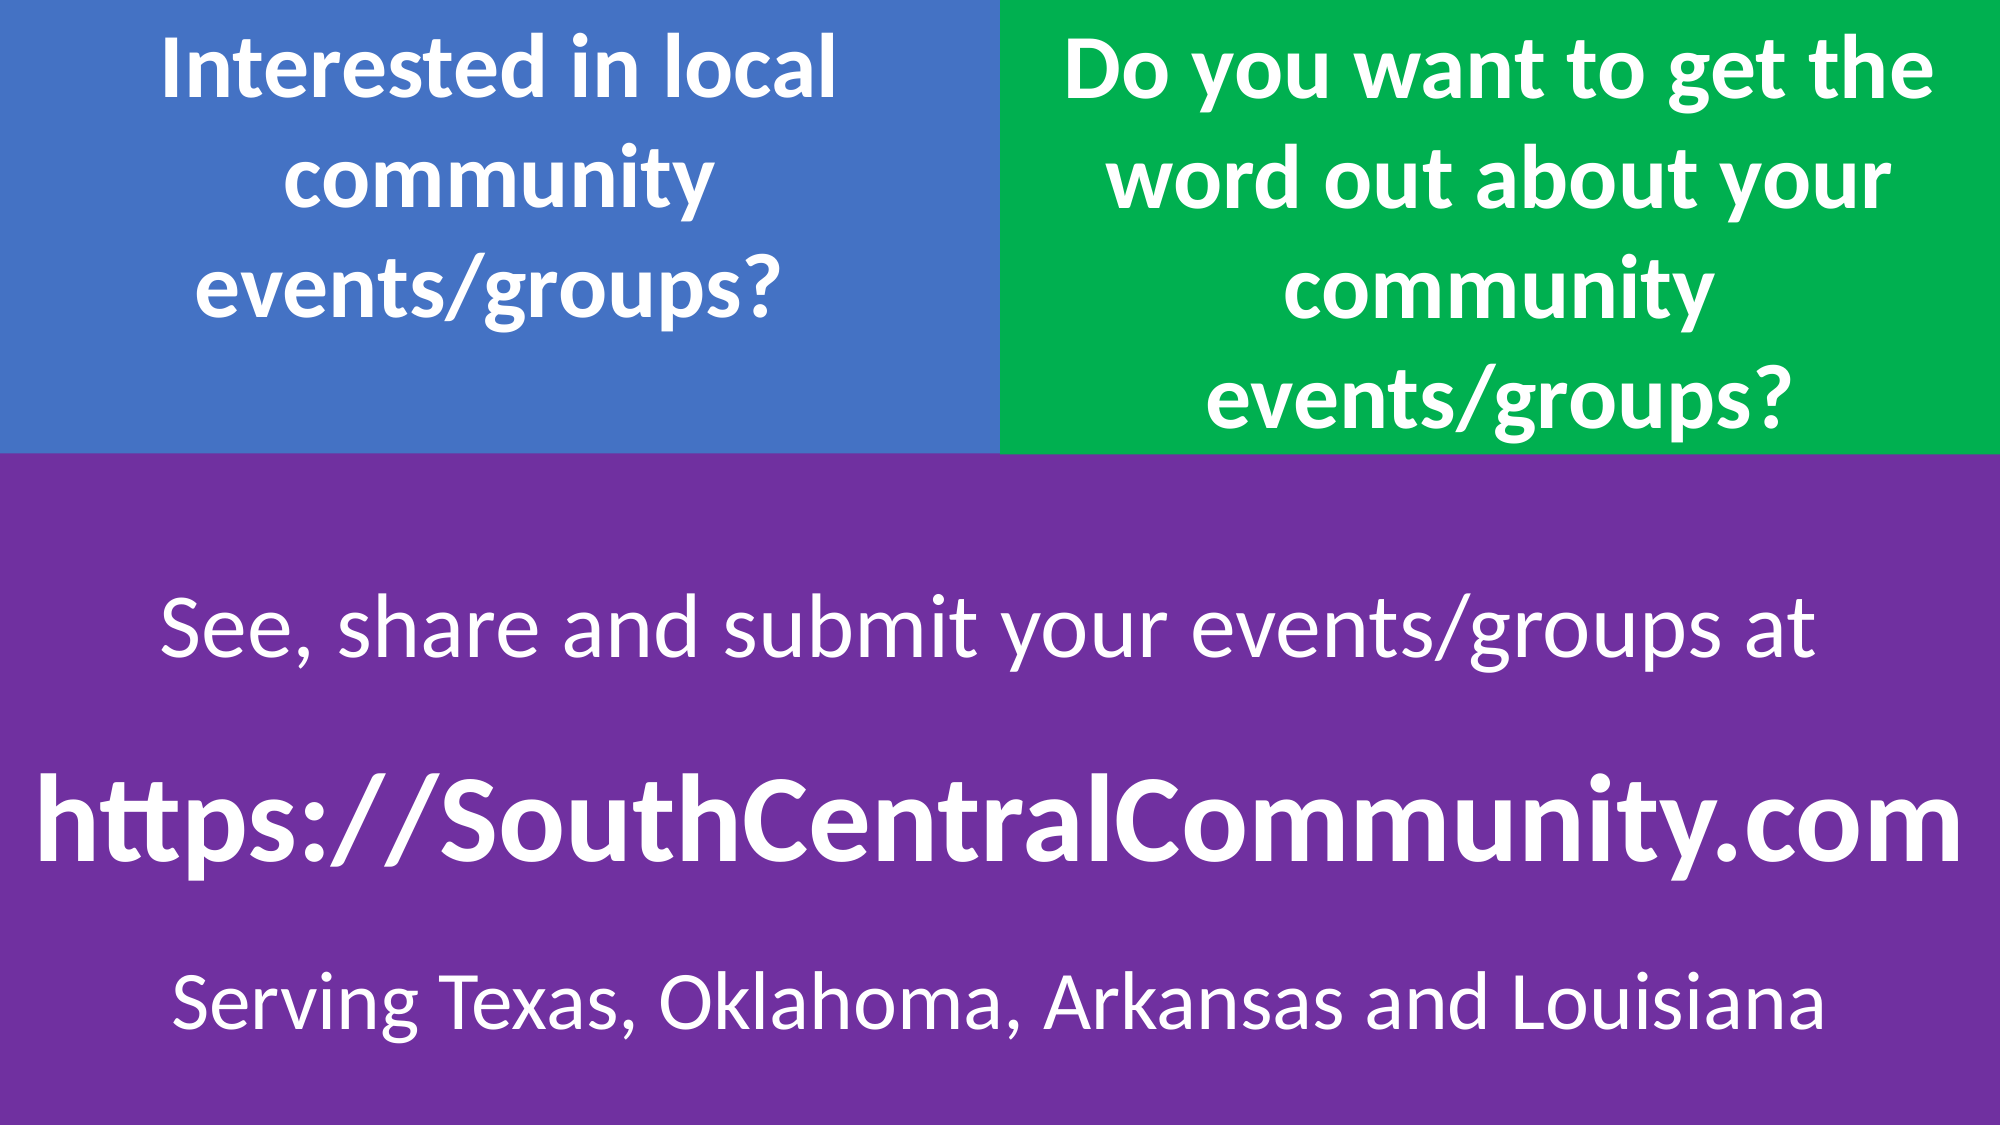

Do you want to get the word out about your community events/groups?
Interested in local community events/groups?

See, share and submit your events/groups at

https://SouthCentralCommunity.com

Serving Texas, Oklahoma, Arkansas and Louisiana